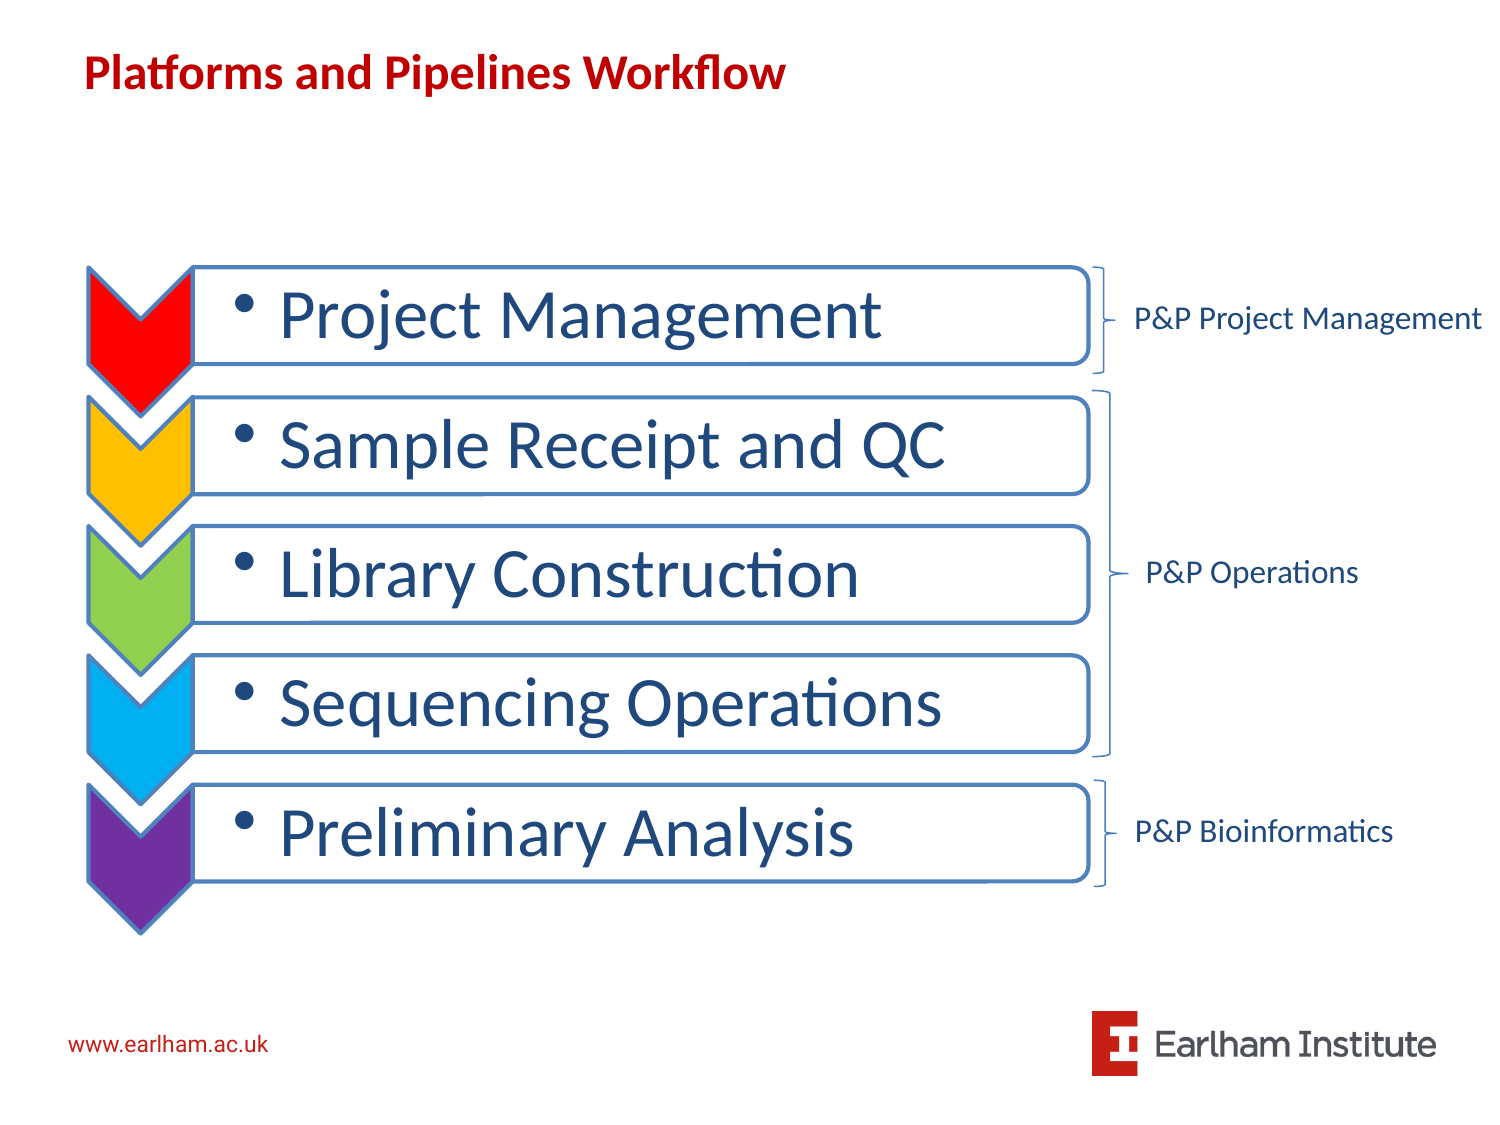

Platforms and Pipelines Workflow

Project Management

Sample Receipt and QC

Library Construction

Sequencing Operations

Preliminary Analysis

P&P Project Management

P&P Operations

P&P Bioinformatics